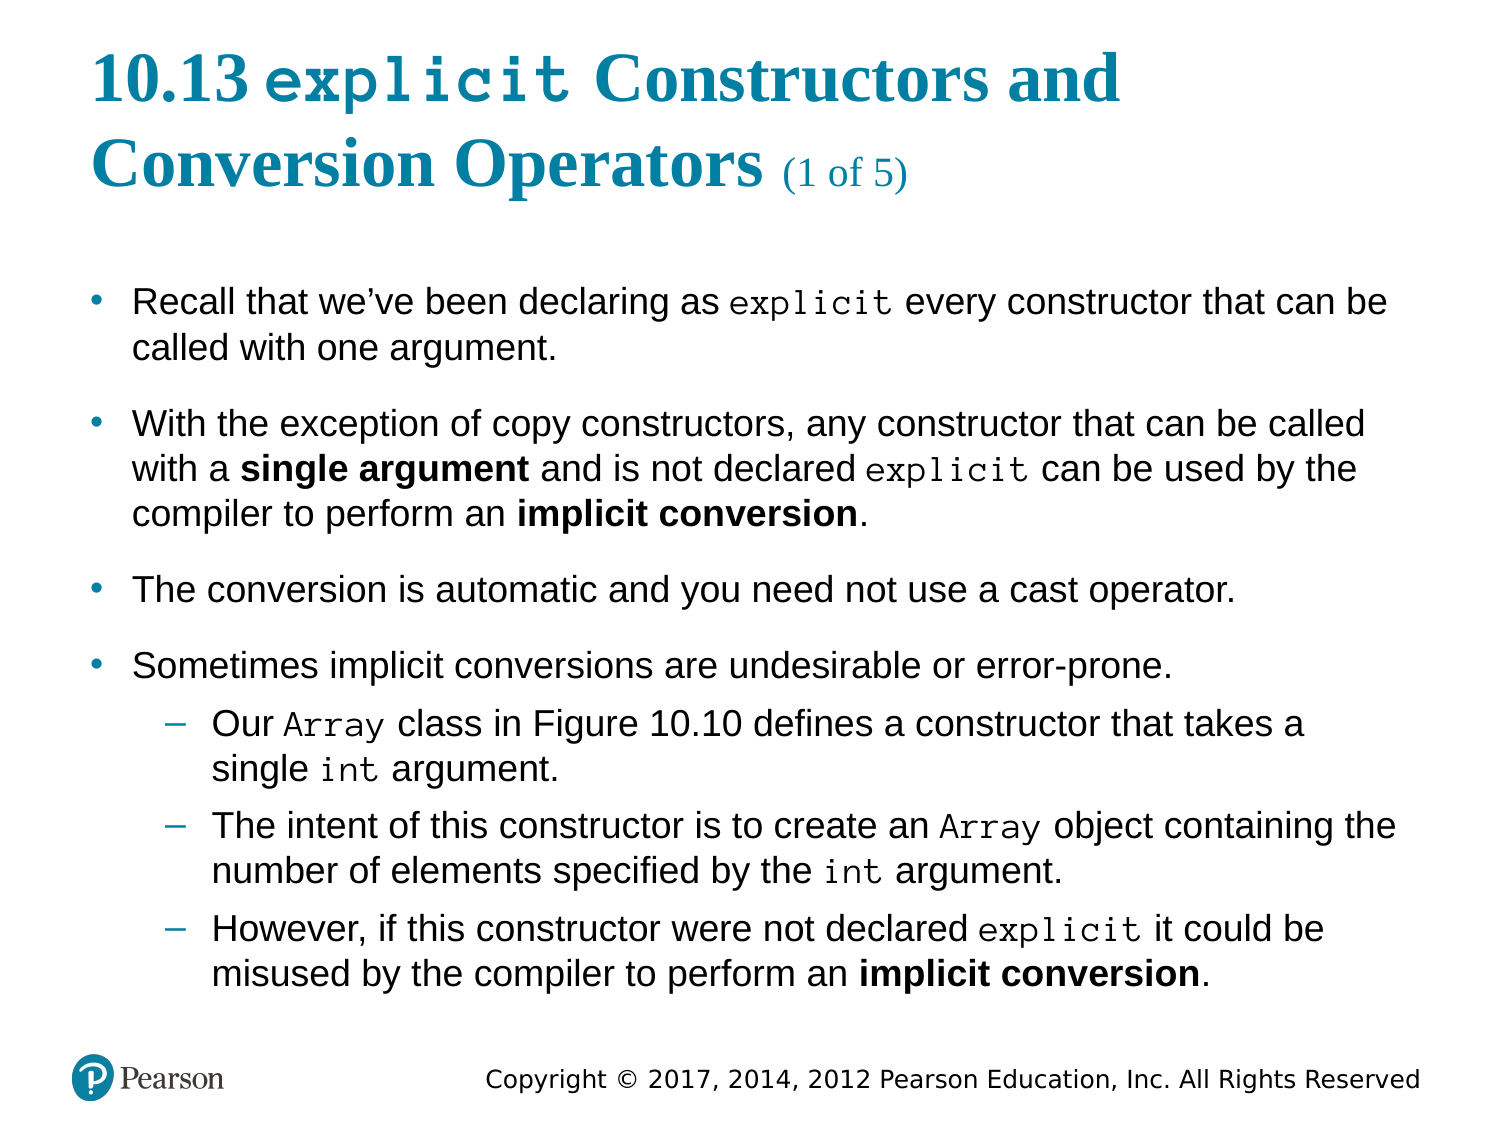

# 10.13 explicit Constructors and Conversion Operators (1 of 5)
Recall that we’ve been declaring as explicit every constructor that can be called with one argument.
With the exception of copy constructors, any constructor that can be called with a single argument and is not declared explicit can be used by the compiler to perform an implicit conversion.
The conversion is automatic and you need not use a cast operator.
Sometimes implicit conversions are undesirable or error-prone.
Our Array class in Figure 10.10 defines a constructor that takes a single int argument.
The intent of this constructor is to create an Array object containing the number of elements specified by the int argument.
However, if this constructor were not declared explicit it could be misused by the compiler to perform an implicit conversion.